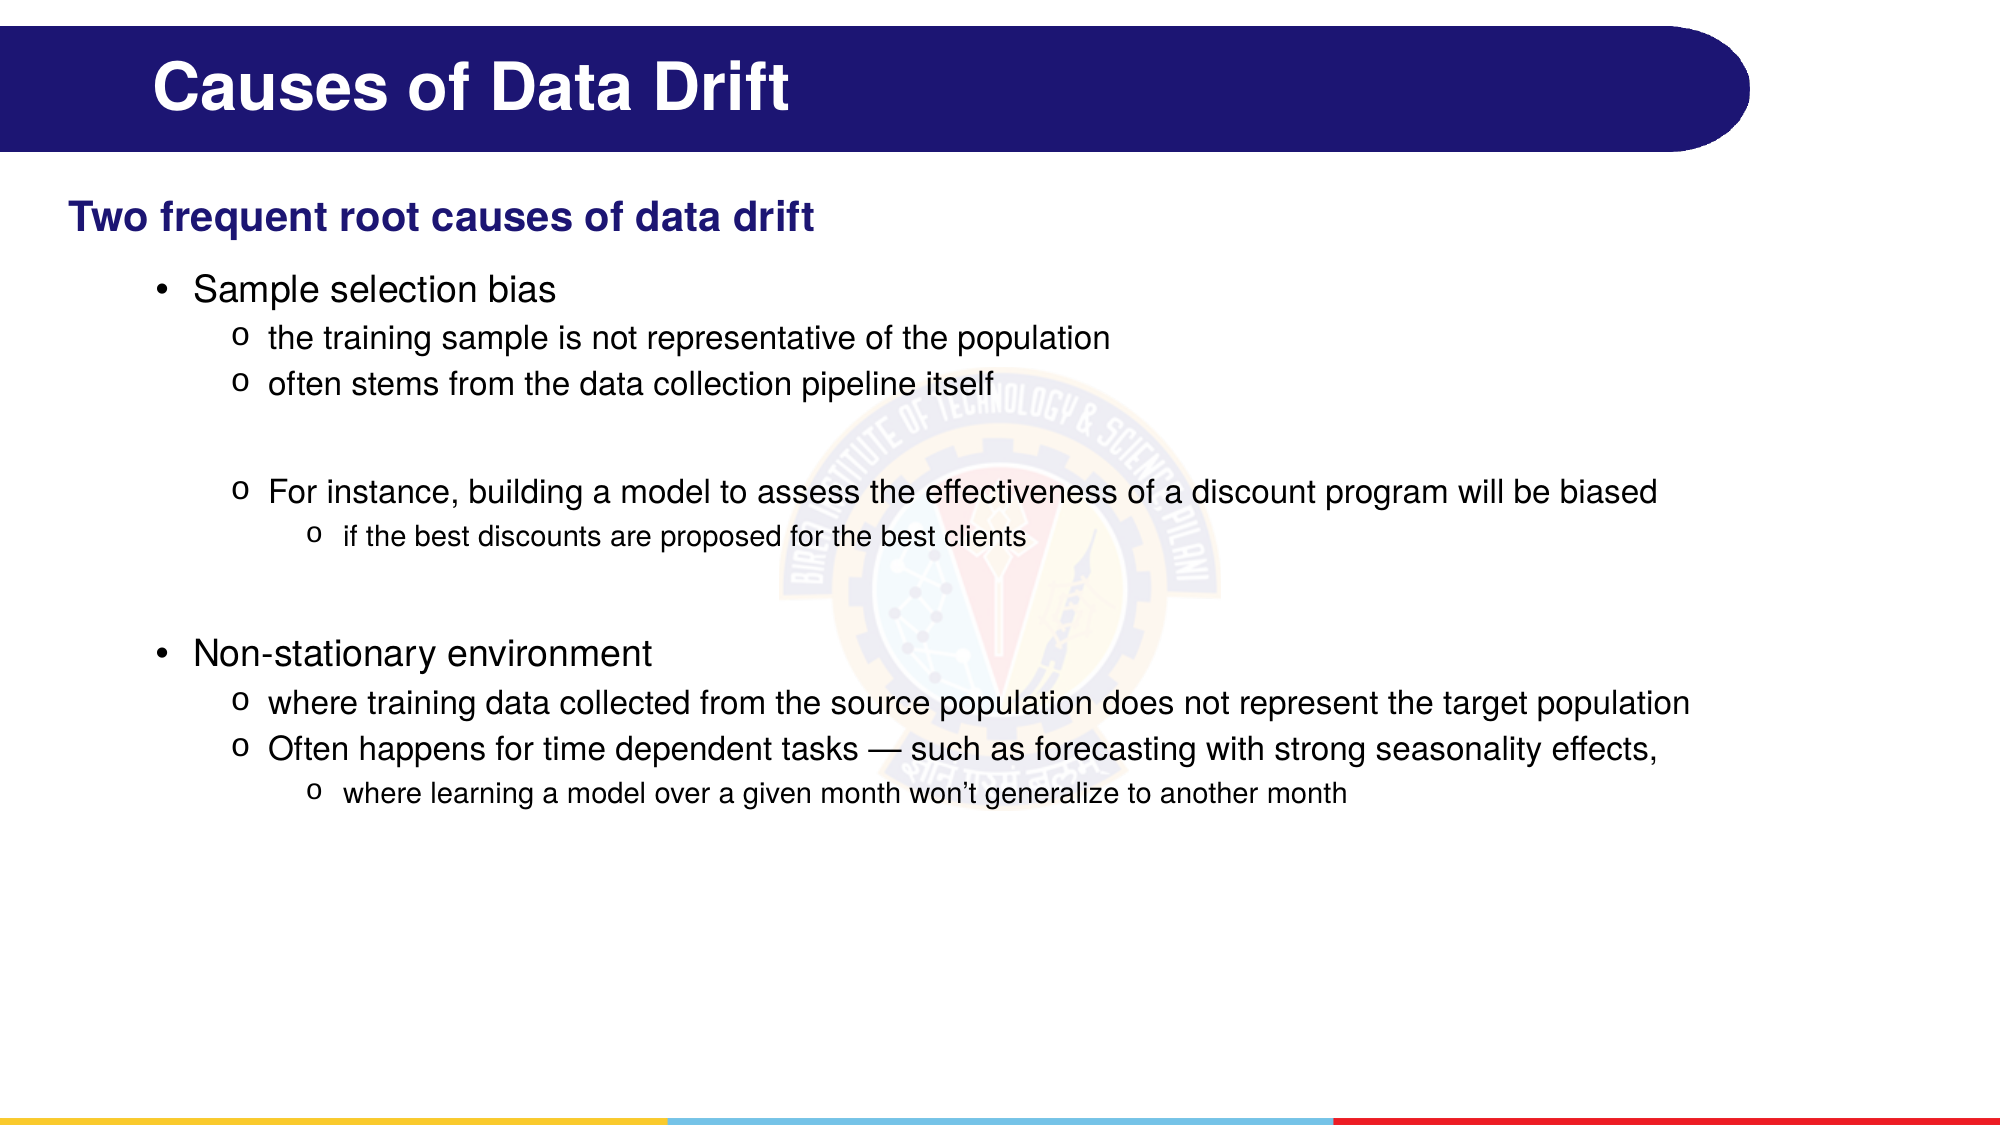

# Causes of Data Drift
Two frequent root causes of data drift
Sample selection bias
the training sample is not representative of the population
often stems from the data collection pipeline itself

For instance, building a model to assess the effectiveness of a discount program will be biased
if the best discounts are proposed for the best clients

Non-stationary environment
where training data collected from the source population does not represent the target population
Often happens for time dependent tasks — such as forecasting with strong seasonality effects,
where learning a model over a given month won’t generalize to another month